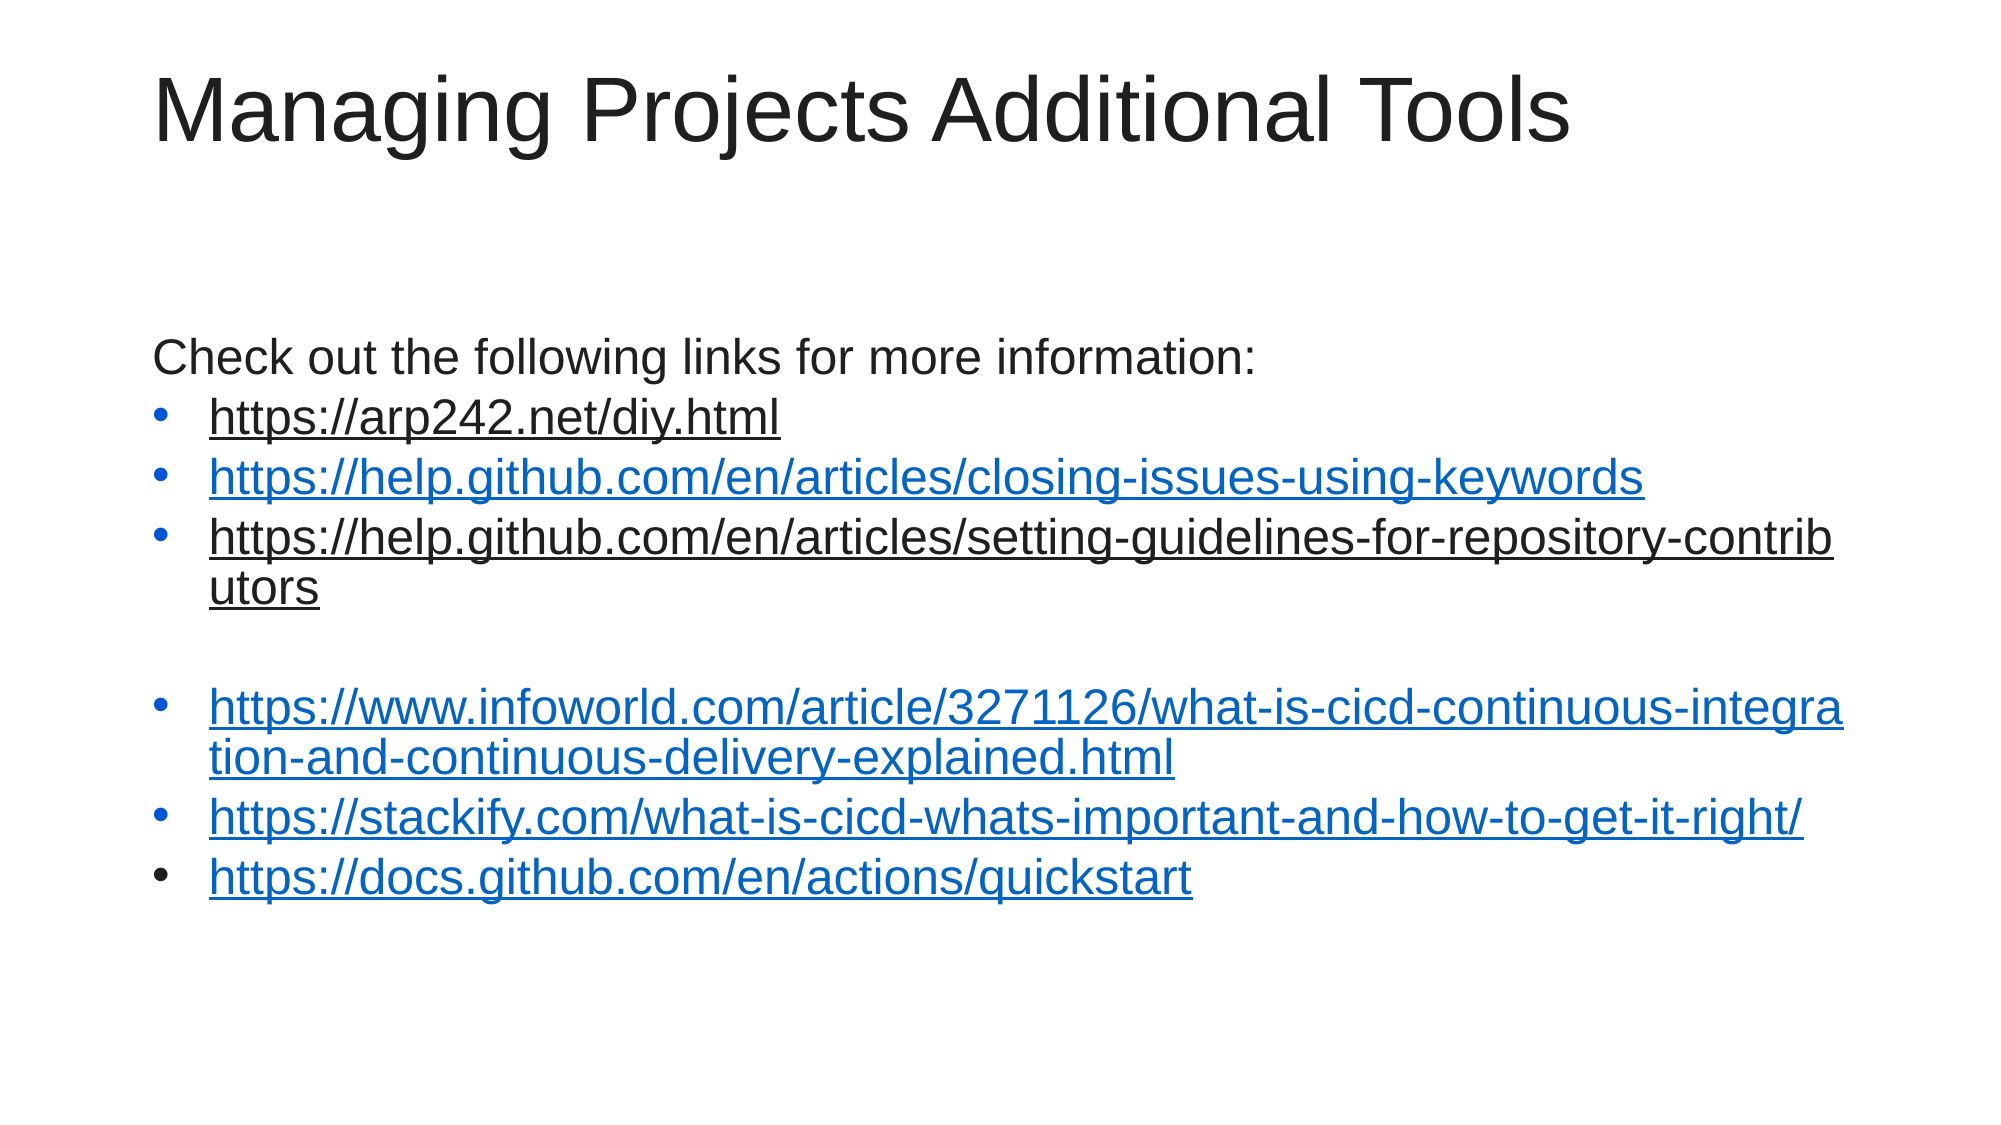

# Managing Projects Additional Tools
Check out the following links for more information:
https://arp242.net/diy.html
https://help.github.com/en/articles/closing-issues-using-keywords
https://help.github.com/en/articles/setting-guidelines-for-repository-contributors
https://www.infoworld.com/article/3271126/what-is-cicd-continuous-integration-and-continuous-delivery-explained.html
https://stackify.com/what-is-cicd-whats-important-and-how-to-get-it-right/
https://docs.github.com/en/actions/quickstart